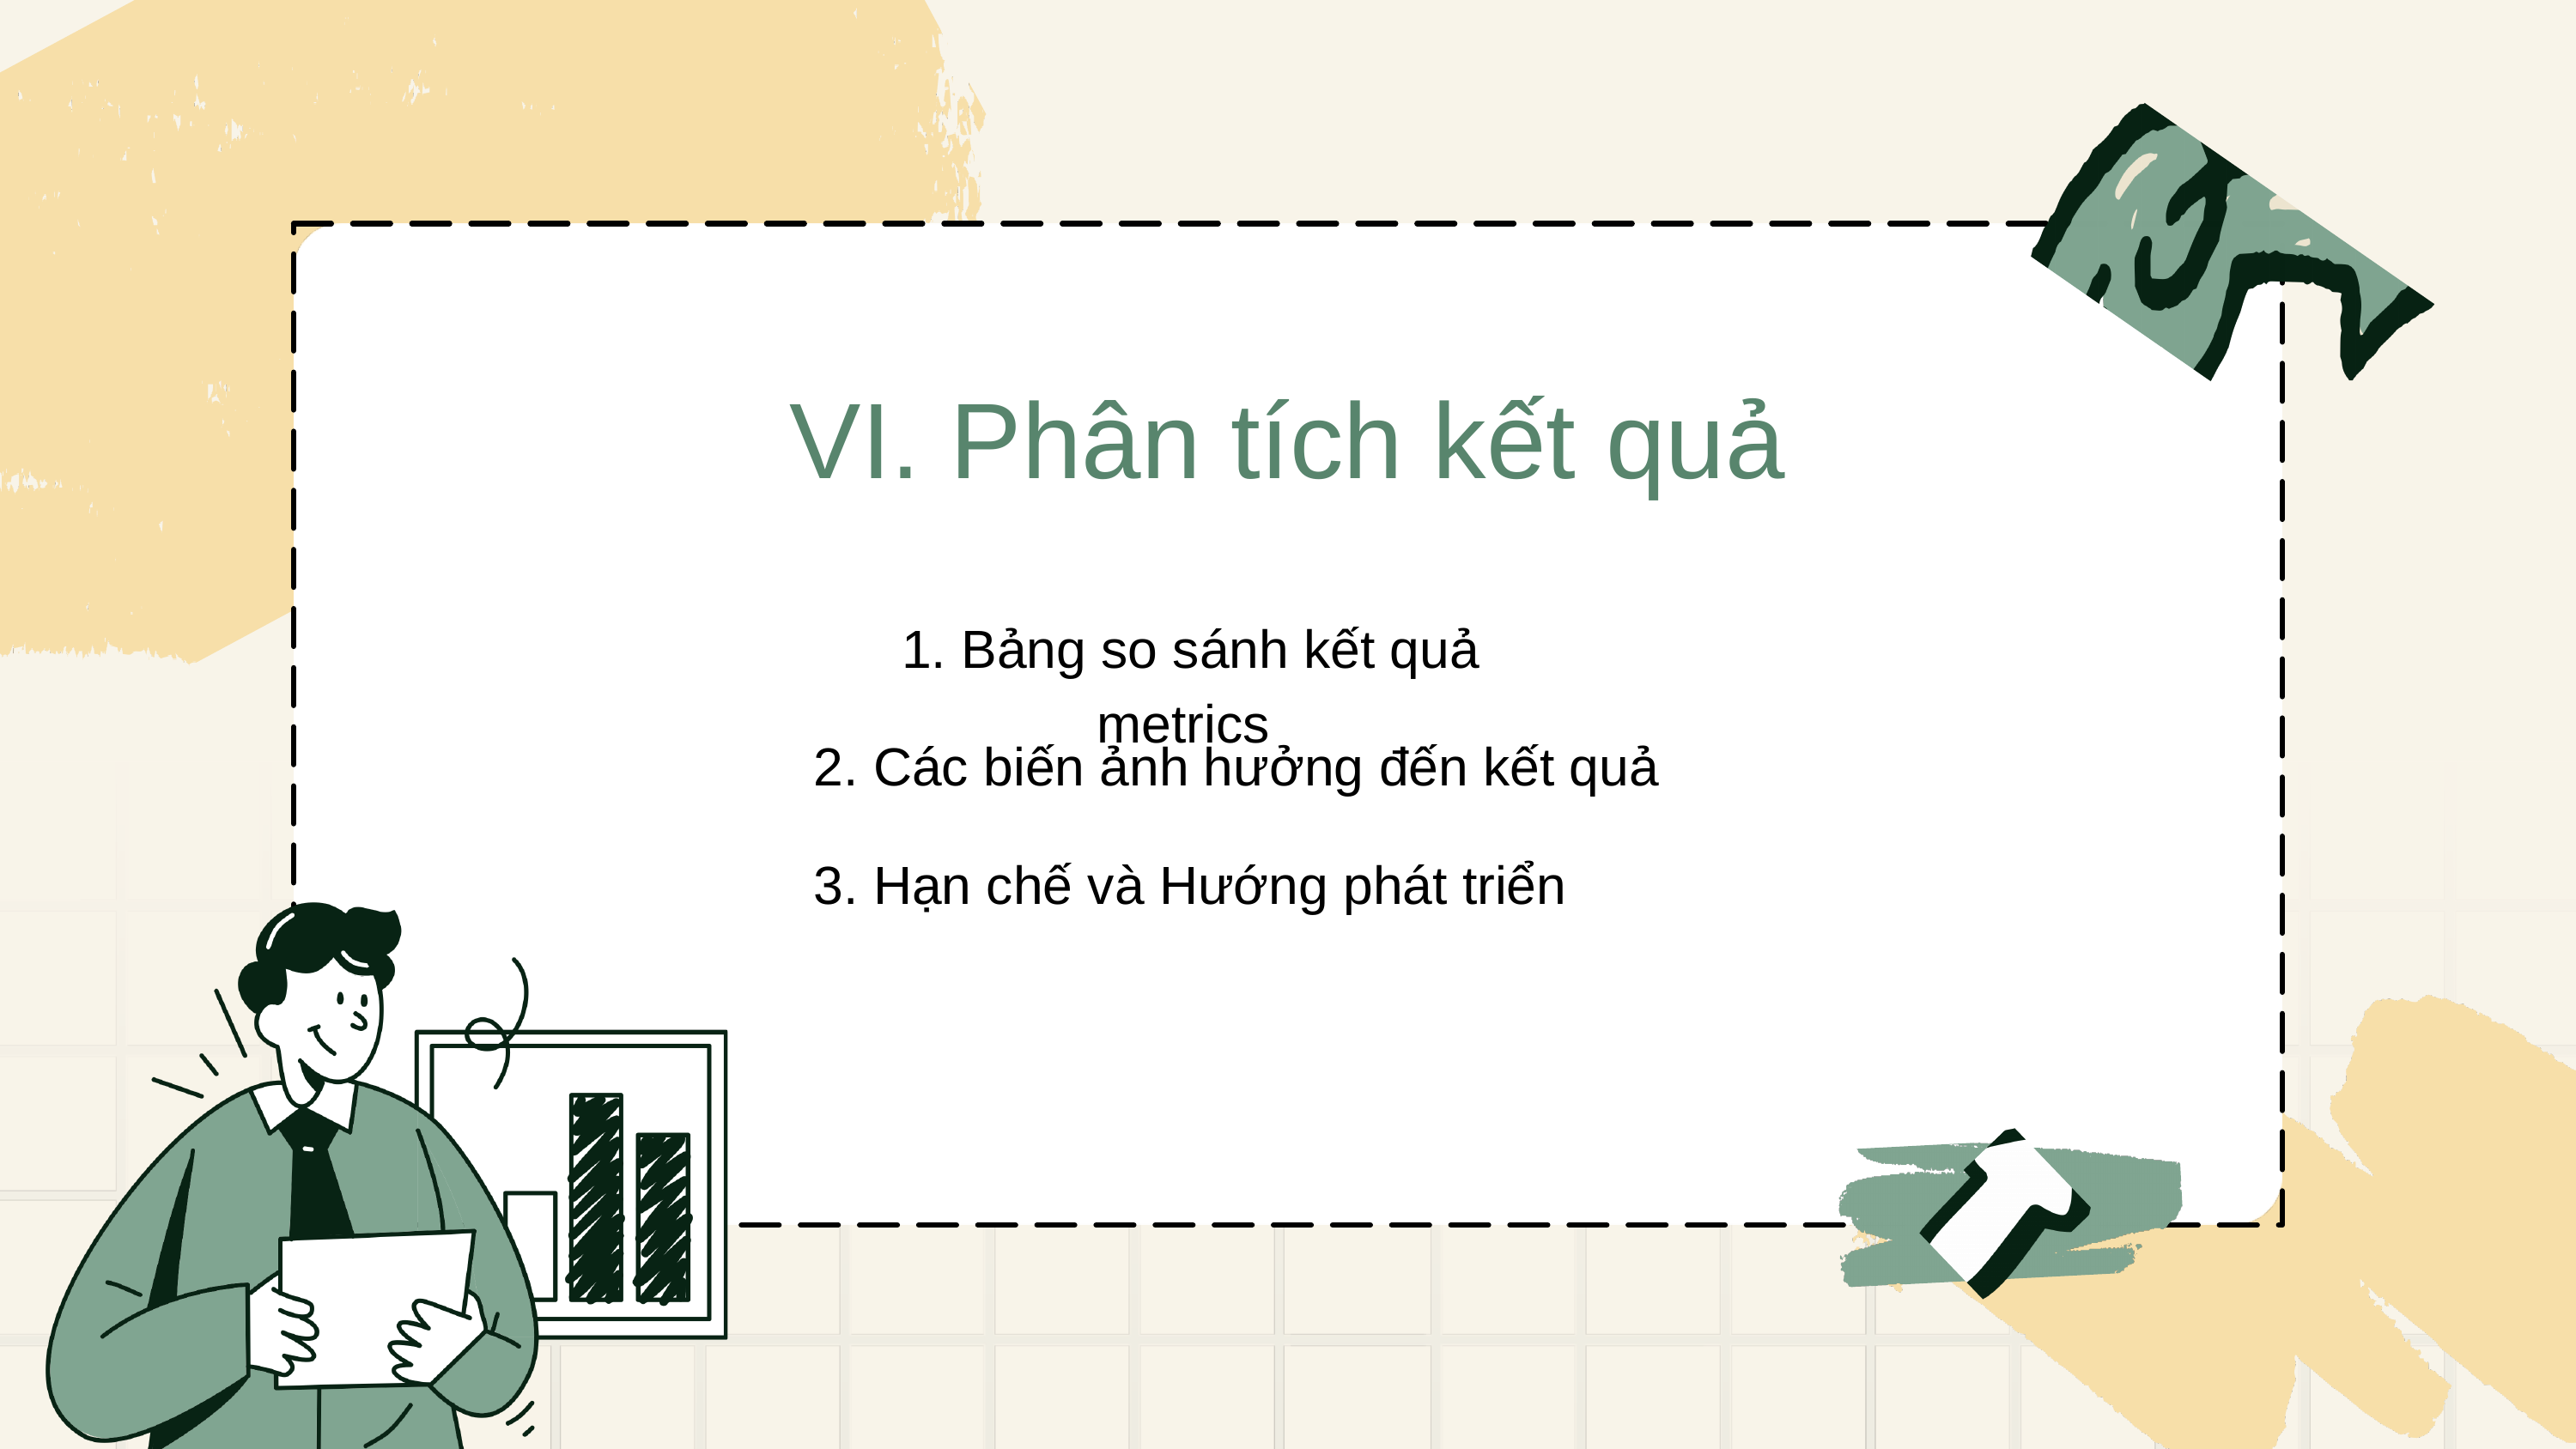

VI. Phân tích kết quả
 1. Bảng so sánh kết quả metrics
2. Các biến ảnh hưởng đến kết quả
3. Hạn chế và Hướng phát triển